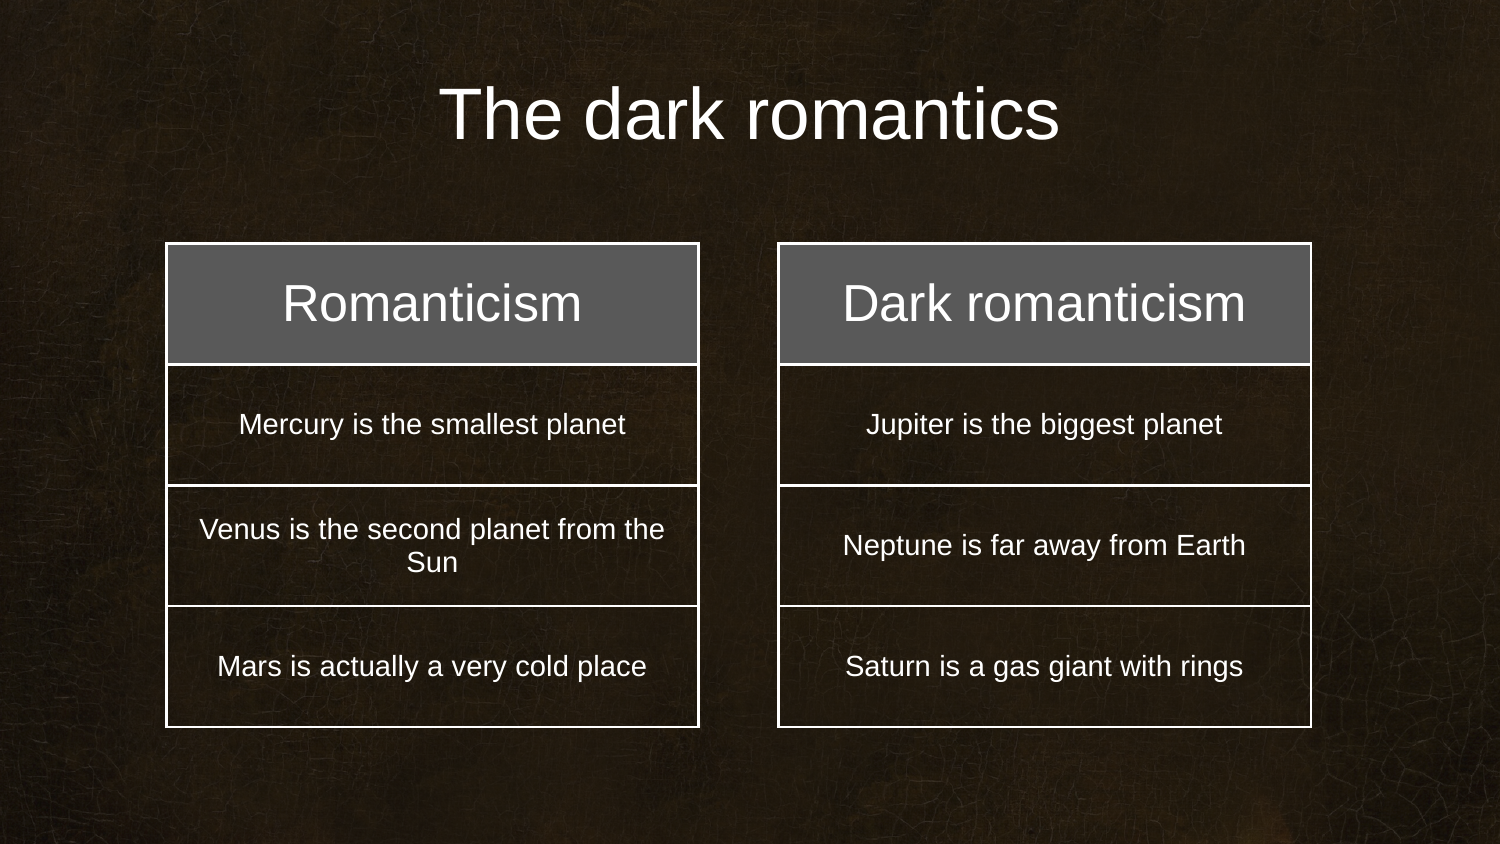

# The dark romantics
| Romanticism |
| --- |
| Mercury is the smallest planet |
| Venus is the second planet from the Sun |
| Mars is actually a very cold place |
| Dark romanticism |
| --- |
| Jupiter is the biggest planet |
| Neptune is far away from Earth |
| Saturn is a gas giant with rings |
25